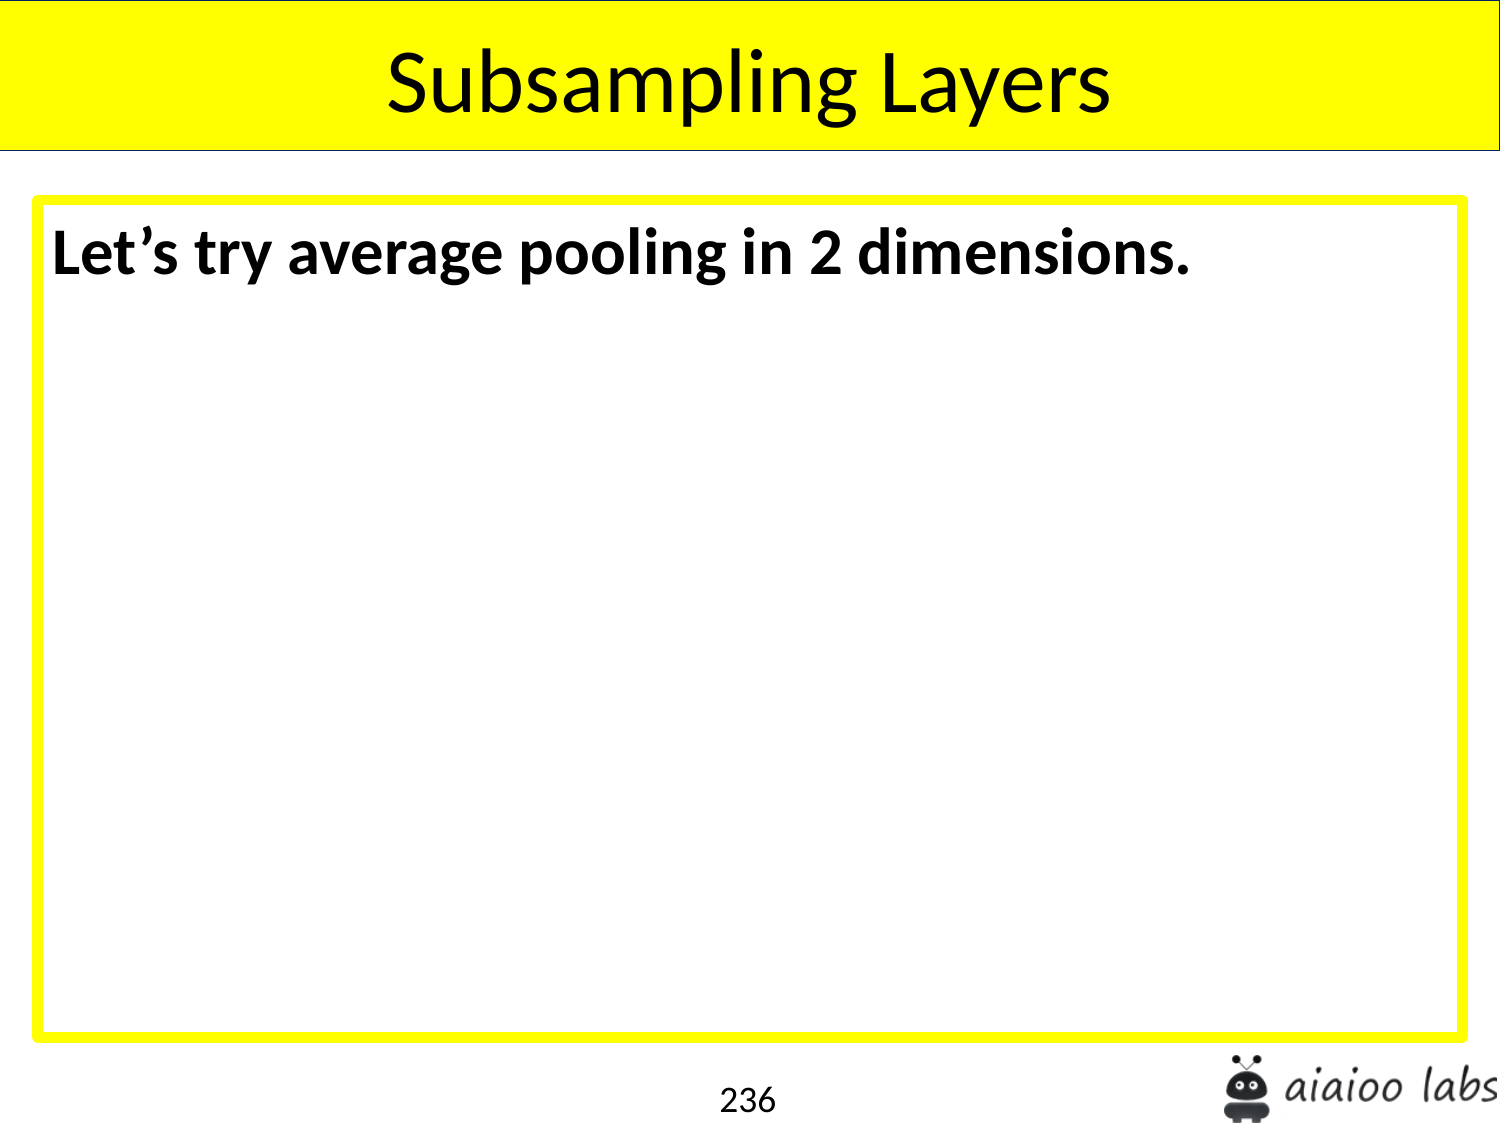

Subsampling Layers
Let’s try average pooling in 2 dimensions.